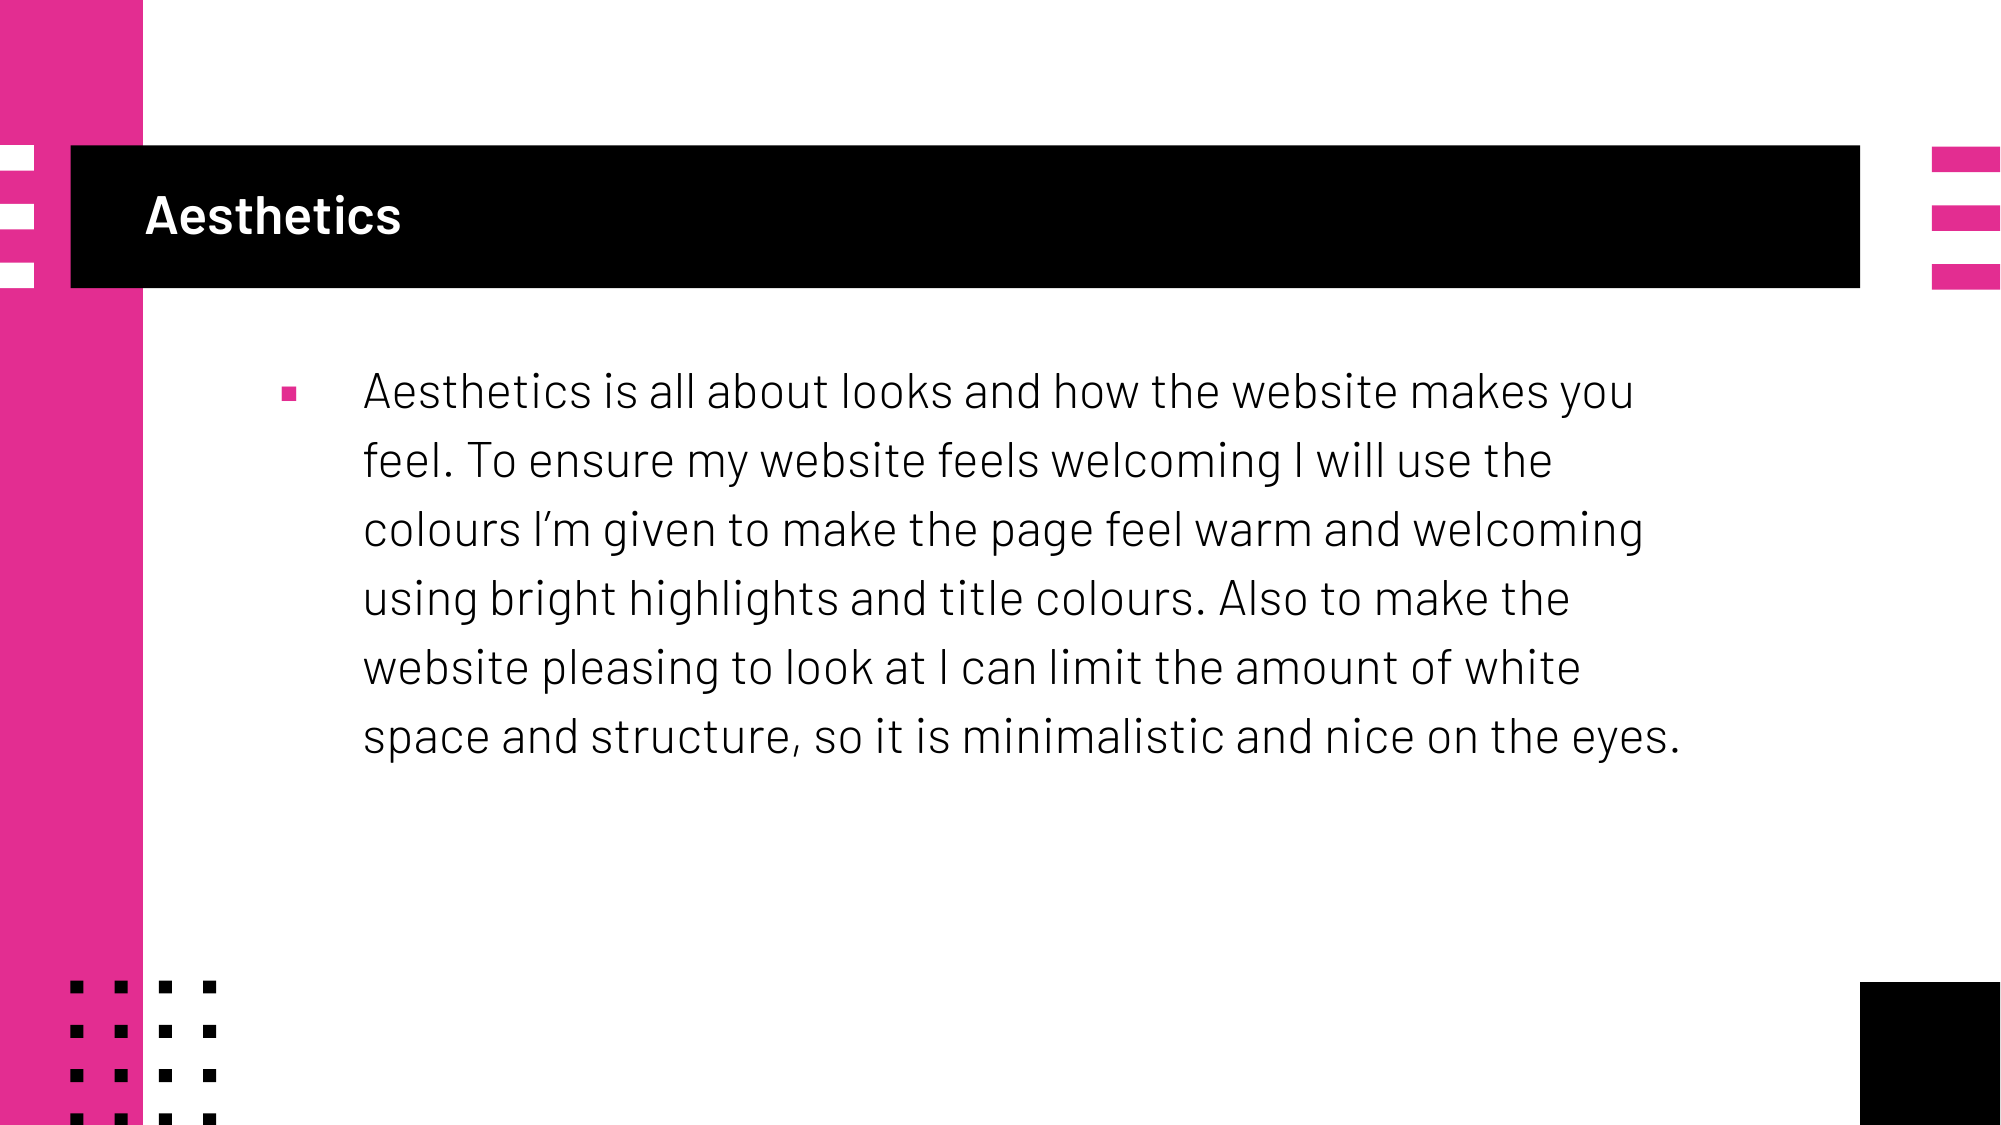

# Aesthetics
Aesthetics is all about looks and how the website makes you feel. To ensure my website feels welcoming I will use the colours I’m given to make the page feel warm and welcoming using bright highlights and title colours. Also to make the website pleasing to look at I can limit the amount of white space and structure, so it is minimalistic and nice on the eyes.